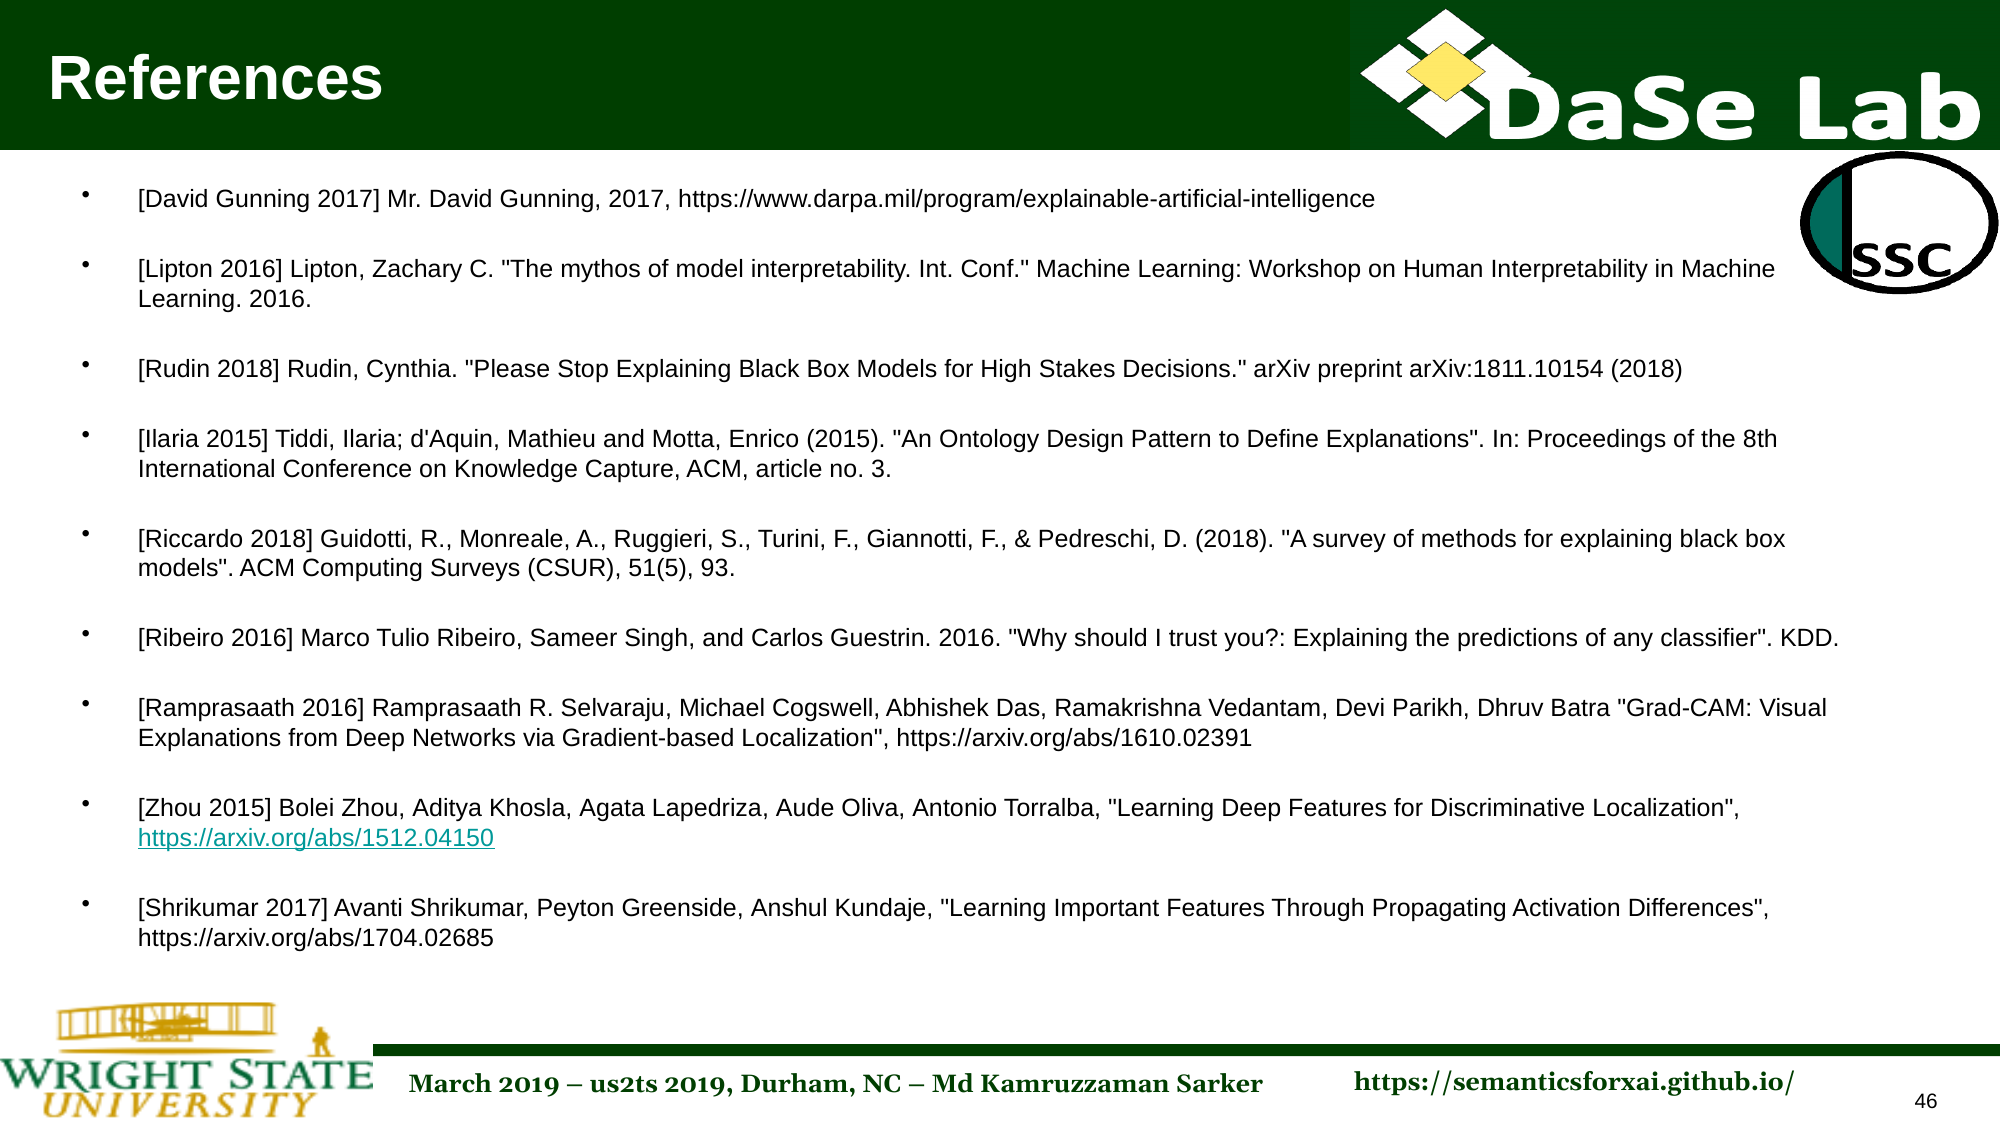

# References
[David Gunning 2017] Mr. David Gunning, 2017, https://www.darpa.mil/program/explainable-artificial-intelligence

[Lipton 2016] Lipton, Zachary C. "The mythos of model interpretability. Int. Conf." Machine Learning: Workshop on Human Interpretability in Machine Learning. 2016.

[Rudin 2018] Rudin, Cynthia. "Please Stop Explaining Black Box Models for High Stakes Decisions." arXiv preprint arXiv:1811.10154 (2018)

[Ilaria 2015] Tiddi, Ilaria; d'Aquin, Mathieu and Motta, Enrico (2015). "An Ontology Design Pattern to Define Explanations". In: Proceedings of the 8th International Conference on Knowledge Capture, ACM, article no. 3.

[Riccardo 2018] Guidotti, R., Monreale, A., Ruggieri, S., Turini, F., Giannotti, F., & Pedreschi, D. (2018). "A survey of methods for explaining black box models". ACM Computing Surveys (CSUR), 51(5), 93.

[Ribeiro 2016] Marco Tulio Ribeiro, Sameer Singh, and Carlos Guestrin. 2016. "Why should I trust you?: Explaining the predictions of any classifier". KDD.

[Ramprasaath 2016] Ramprasaath R. Selvaraju, Michael Cogswell, Abhishek Das, Ramakrishna Vedantam, Devi Parikh, Dhruv Batra "Grad-CAM: Visual Explanations from Deep Networks via Gradient-based Localization", https://arxiv.org/abs/1610.02391

[Zhou 2015] Bolei Zhou, Aditya Khosla, Agata Lapedriza, Aude Oliva, Antonio Torralba, "Learning Deep Features for Discriminative Localization", https://arxiv.org/abs/1512.04150

[Shrikumar 2017] Avanti Shrikumar, Peyton Greenside, Anshul Kundaje, "Learning Important Features Through Propagating Activation Differences", https://arxiv.org/abs/1704.02685